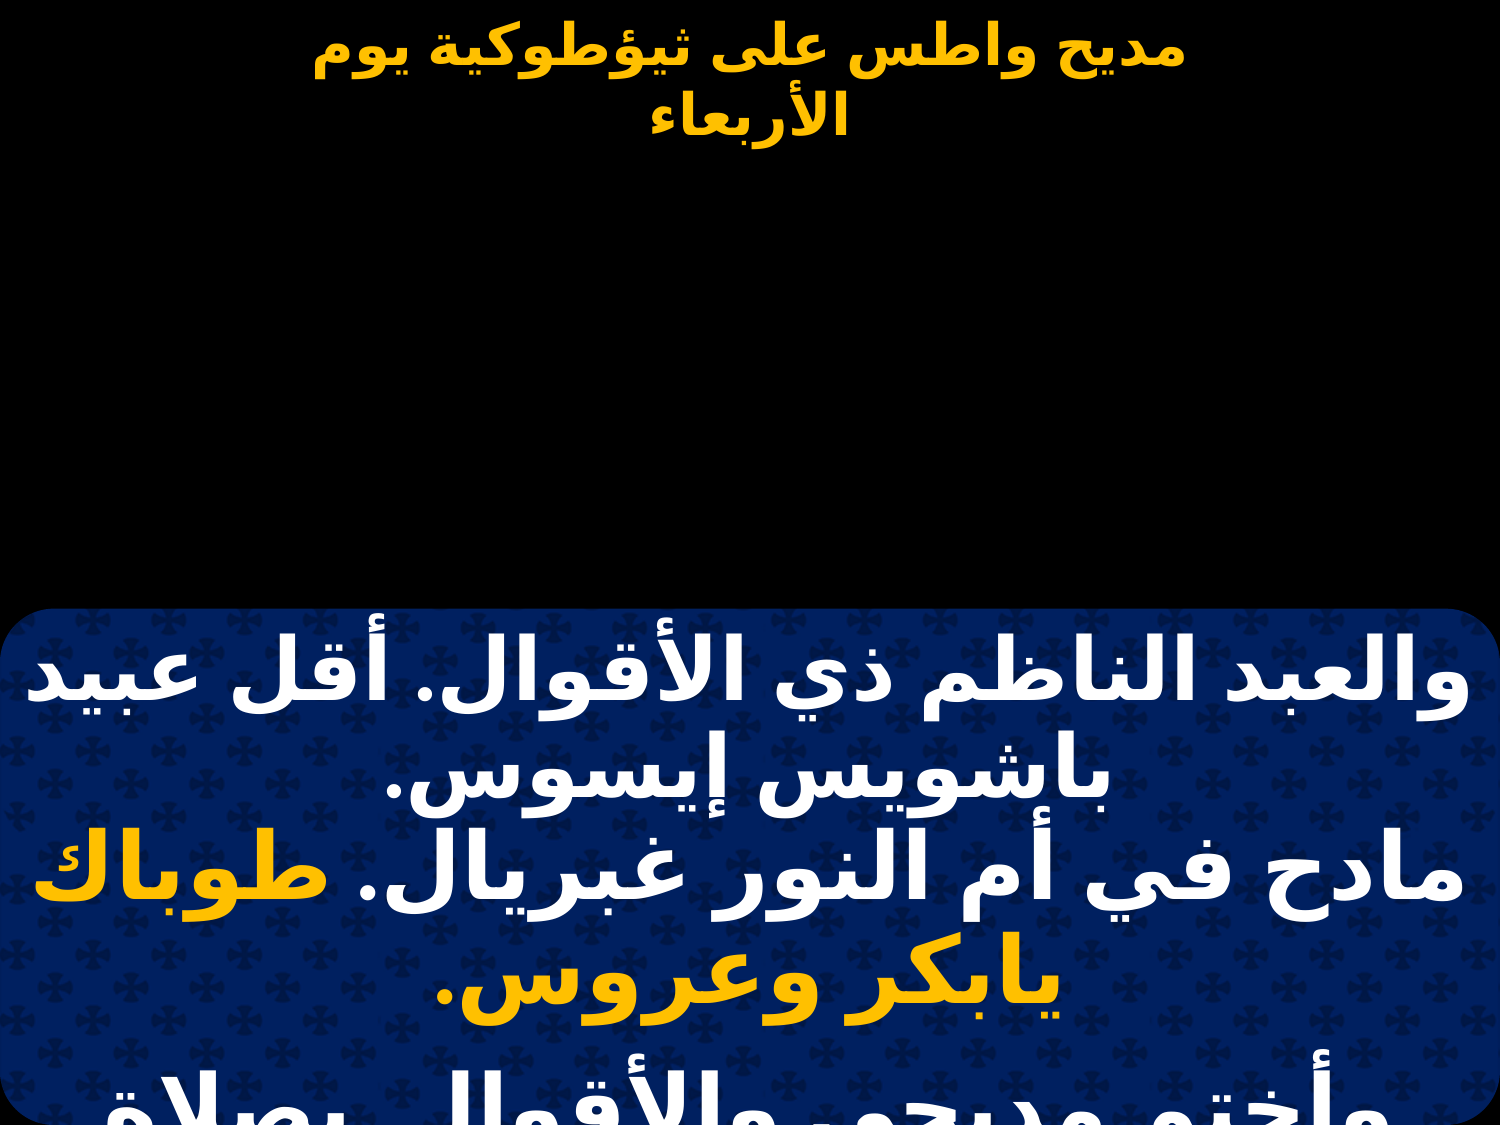

#
| والعبد الناظم ذي الأقوال. أقل عبيد باشويس إيسوس. مادح في أم النور غبريال. طوباك يابكر وعروس. |
| --- |
|  |
| وأختم مديحي والأقوال. بصلاة مريم تي بارثينوس. إثماف إن إممانوئيل. طوباك يابكر وعروس. |